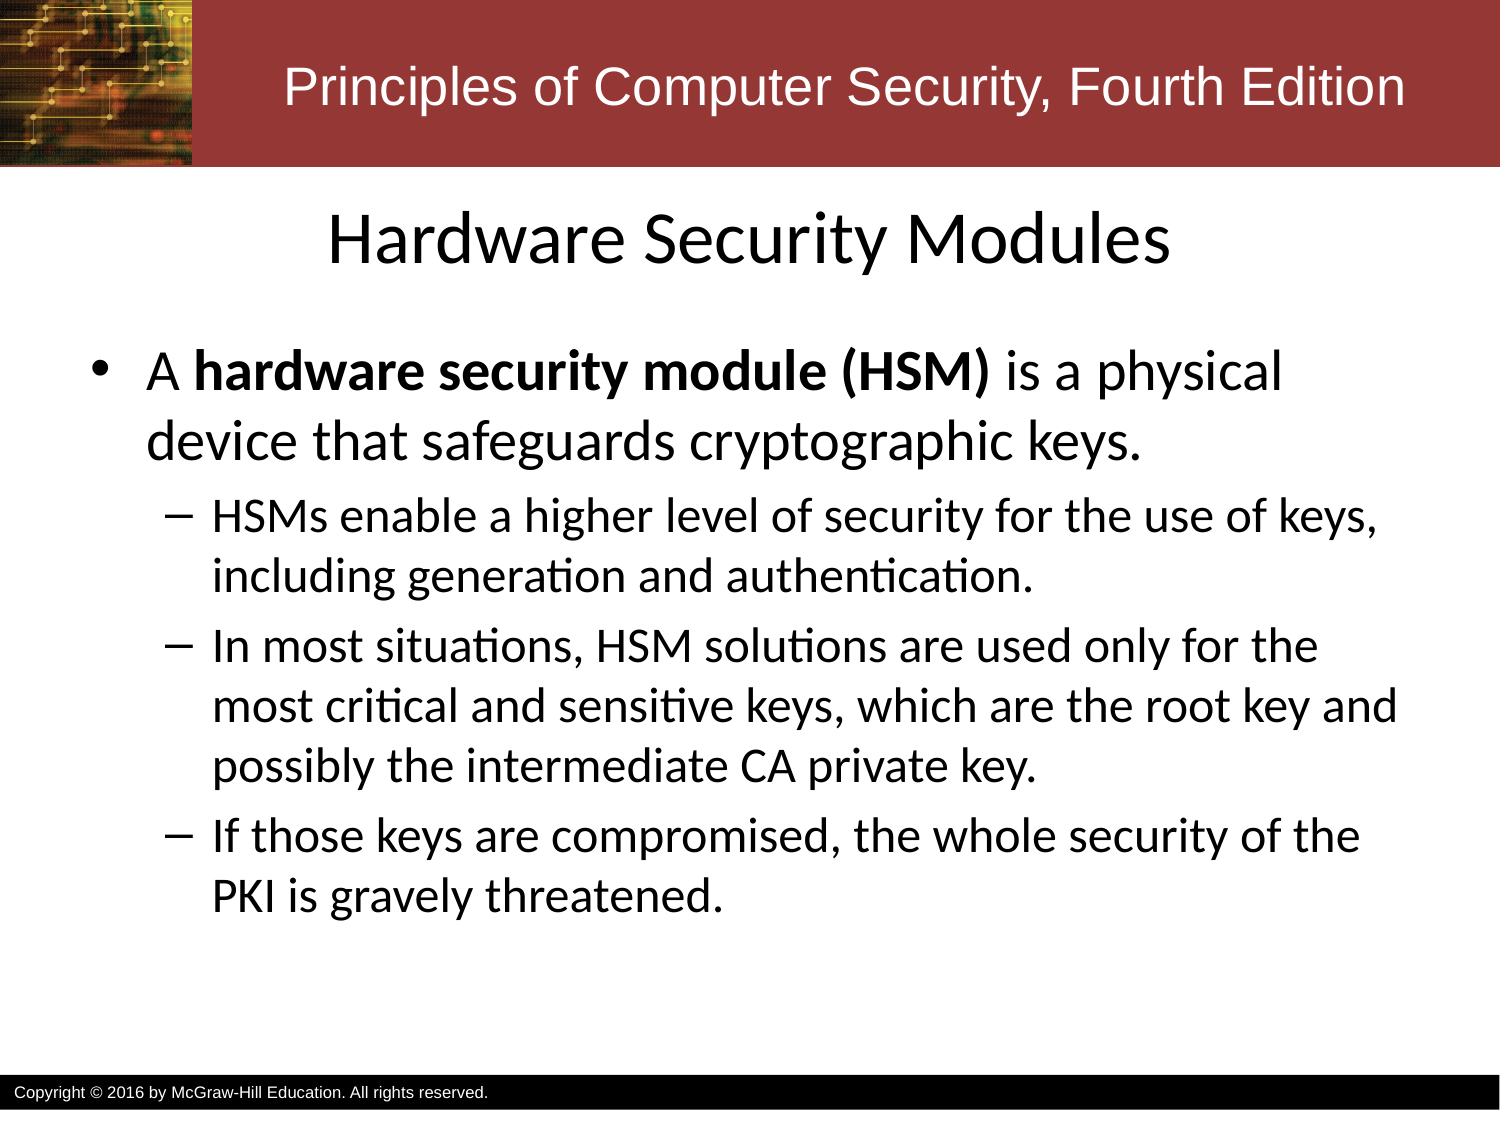

# Hardware Security Modules
A hardware security module (HSM) is a physical device that safeguards cryptographic keys.
HSMs enable a higher level of security for the use of keys, including generation and authentication.
In most situations, HSM solutions are used only for the most critical and sensitive keys, which are the root key and possibly the intermediate CA private key.
If those keys are compromised, the whole security of the PKI is gravely threatened.